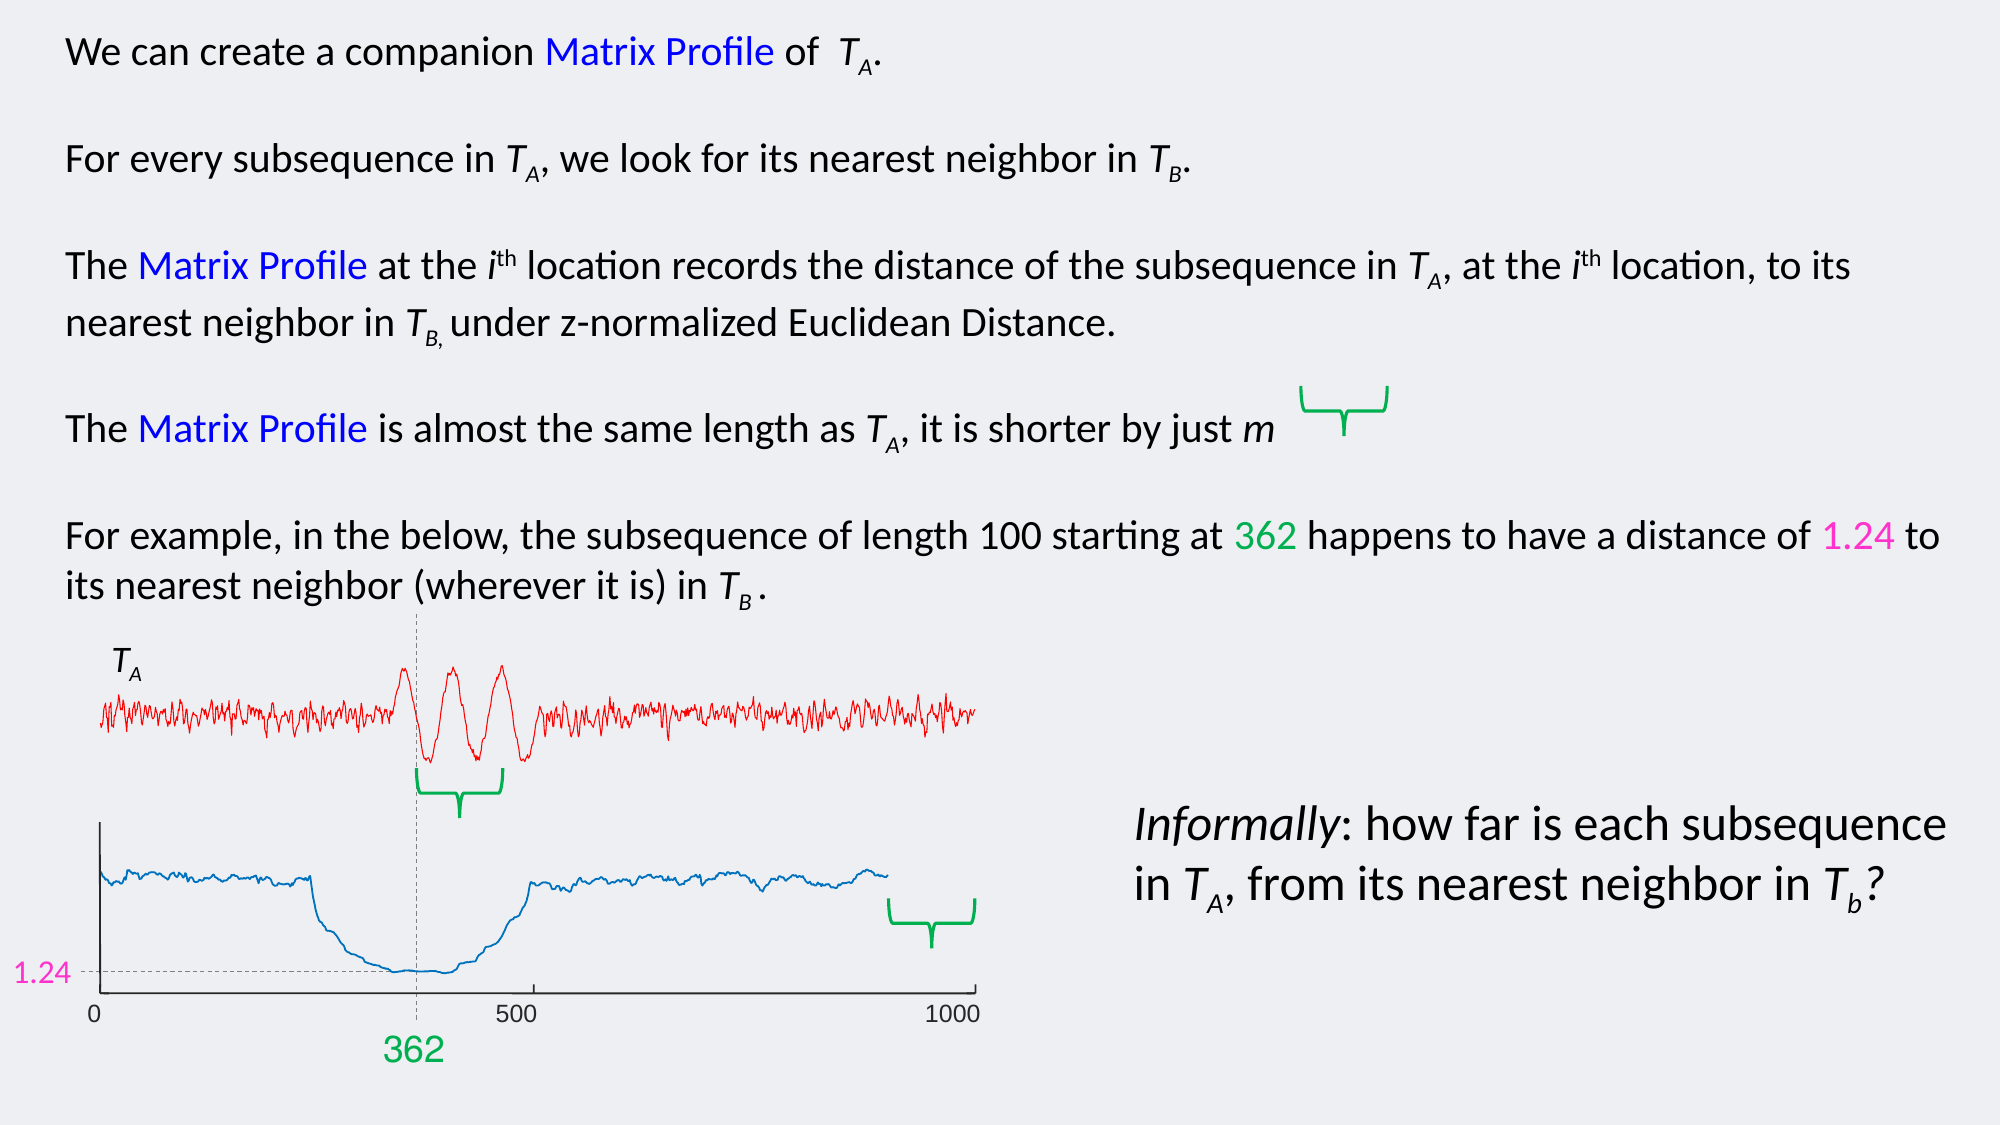

We can create a companion Matrix Profile of  TA.

For every subsequence in TA, we look for its nearest neighbor in TB.

The Matrix Profile at the ith location records the distance of the subsequence in TA, at the ith location, to its nearest neighbor in TB, under z-normalized Euclidean Distance.

The Matrix Profile is almost the same length as TA, it is shorter by just m

For example, in the below, the subsequence of length 100 starting at 362 happens to have a distance of 1.24 to its nearest neighbor (wherever it is) in TB .

TA

Informally: how far is each subsequence in TA, from its nearest neighbor in Tb?

1.24

0
500
1000
362